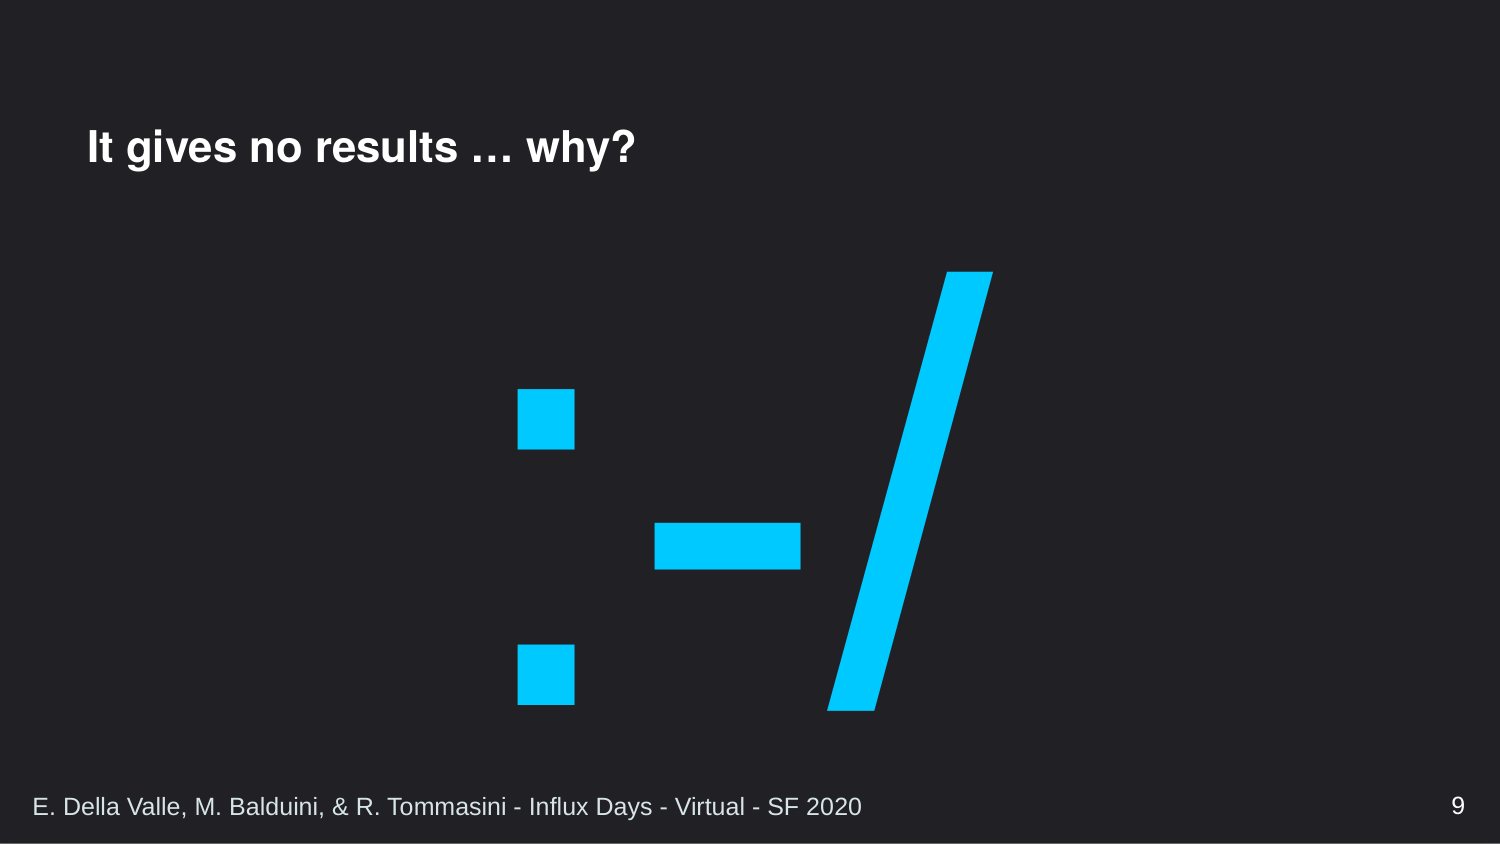

# It gives no results … why?
:-/
9
E. Della Valle, M. Balduini, & R. Tommasini - Influx Days - Virtual - SF 2020